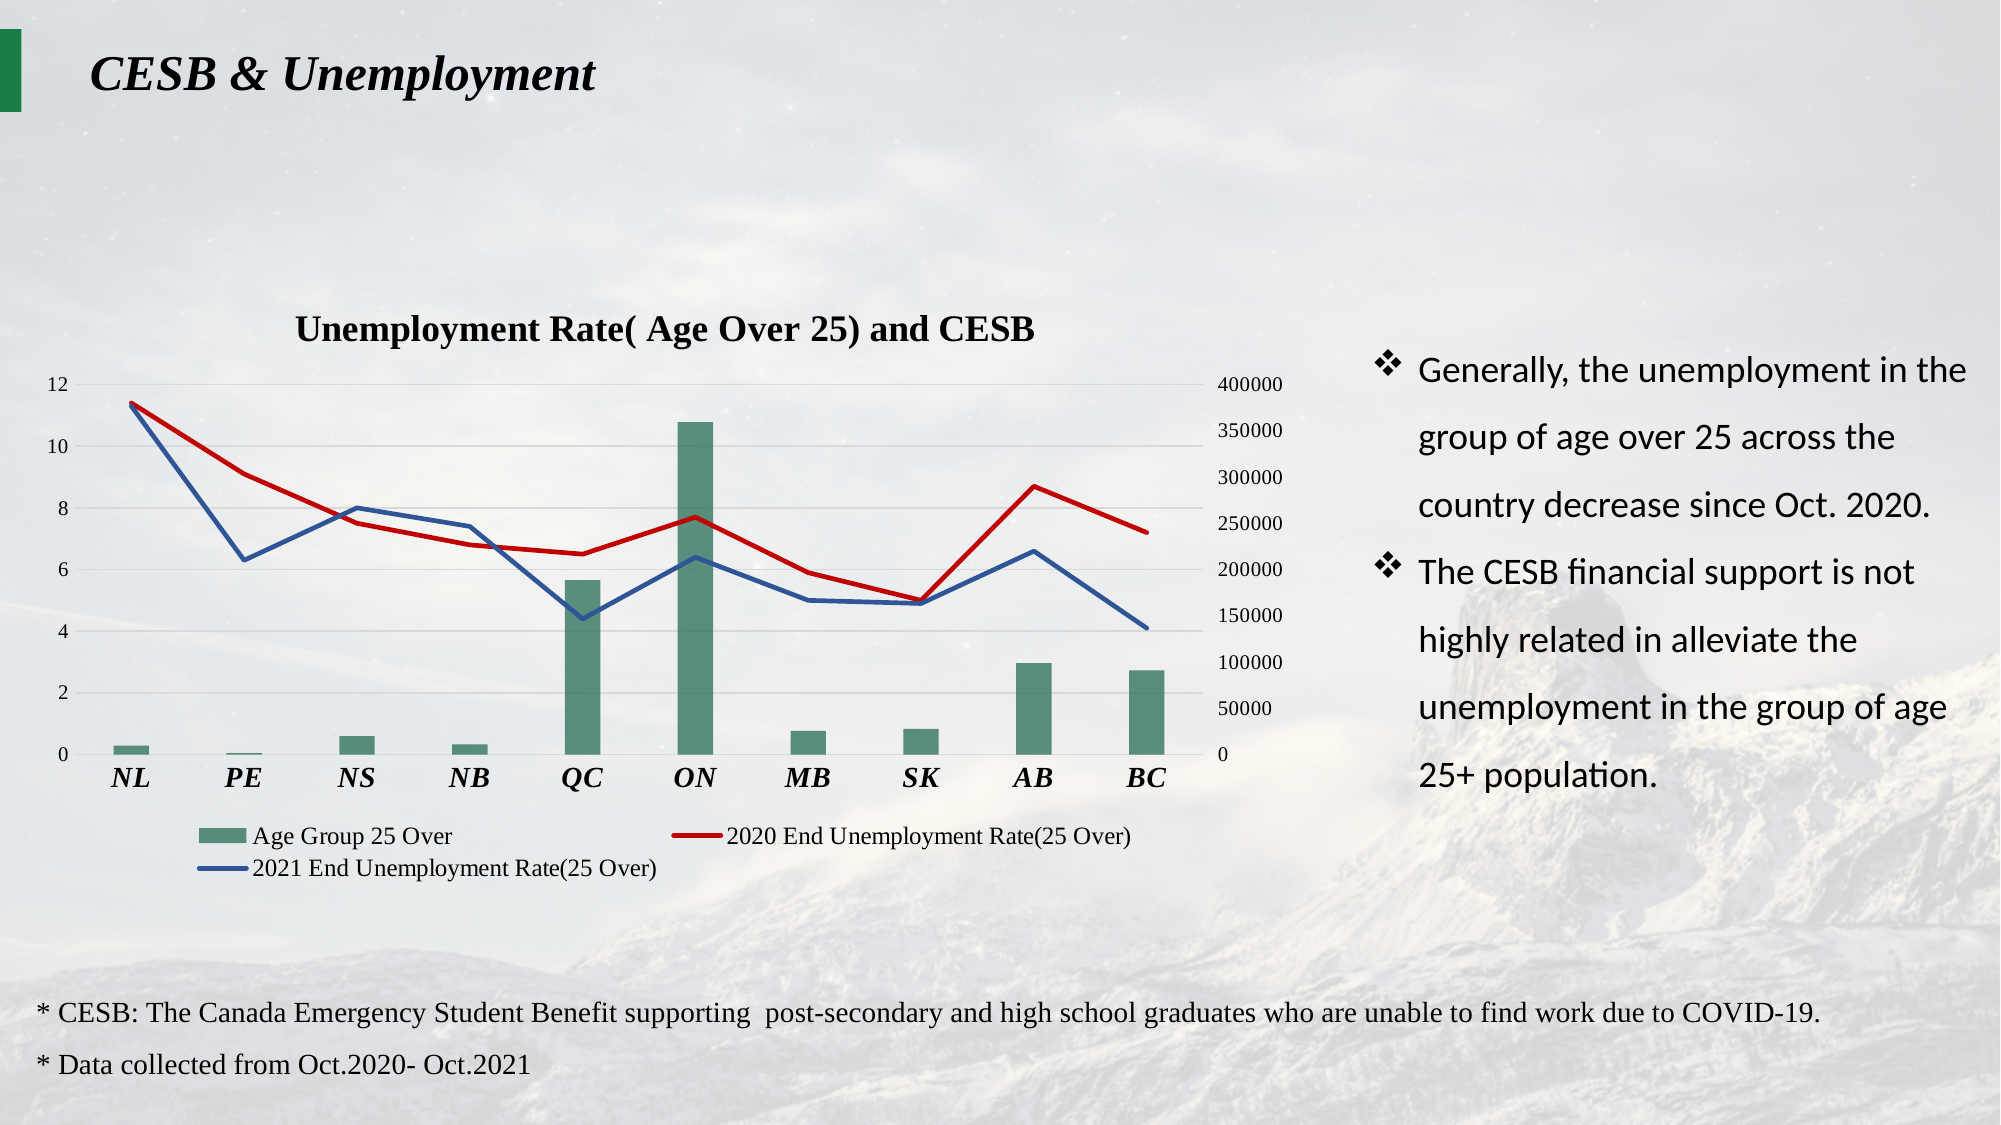

CESB & Unemployment

### Chart: Unemployment Rate( Age Over 25) and CESB

| Category | Age Group 25 Over | 2020 End Unemployment Rate(25 Over) | 2021 End Unemployment Rate(25 Over) |
|---|---|---|---|
| NL | 9664.0 | 11.4 | 11.3 |
| PE | 1620.0 | 9.1 | 6.3 |
| NS | 19965.0 | 7.5 | 8.0 |
| NB | 10993.0 | 6.8 | 7.4 |
| QC | 188661.0 | 6.5 | 4.4 |
| ON | 359474.0 | 7.7 | 6.4 |
| MB | 25717.0 | 5.9 | 5.0 |
| SK | 27795.0 | 5.0 | 4.9 |
| AB | 98777.0 | 8.7 | 6.6 |
| BC | 90944.0 | 7.2 | 4.1 |
Generally, the unemployment in the group of age over 25 across the country decrease since Oct. 2020.
The CESB financial support is not highly related in alleviate the unemployment in the group of age 25+ population.
* CESB: The Canada Emergency Student Benefit supporting  post-secondary and high school graduates who are unable to find work due to COVID-19.
* Data collected from Oct.2020- Oct.2021